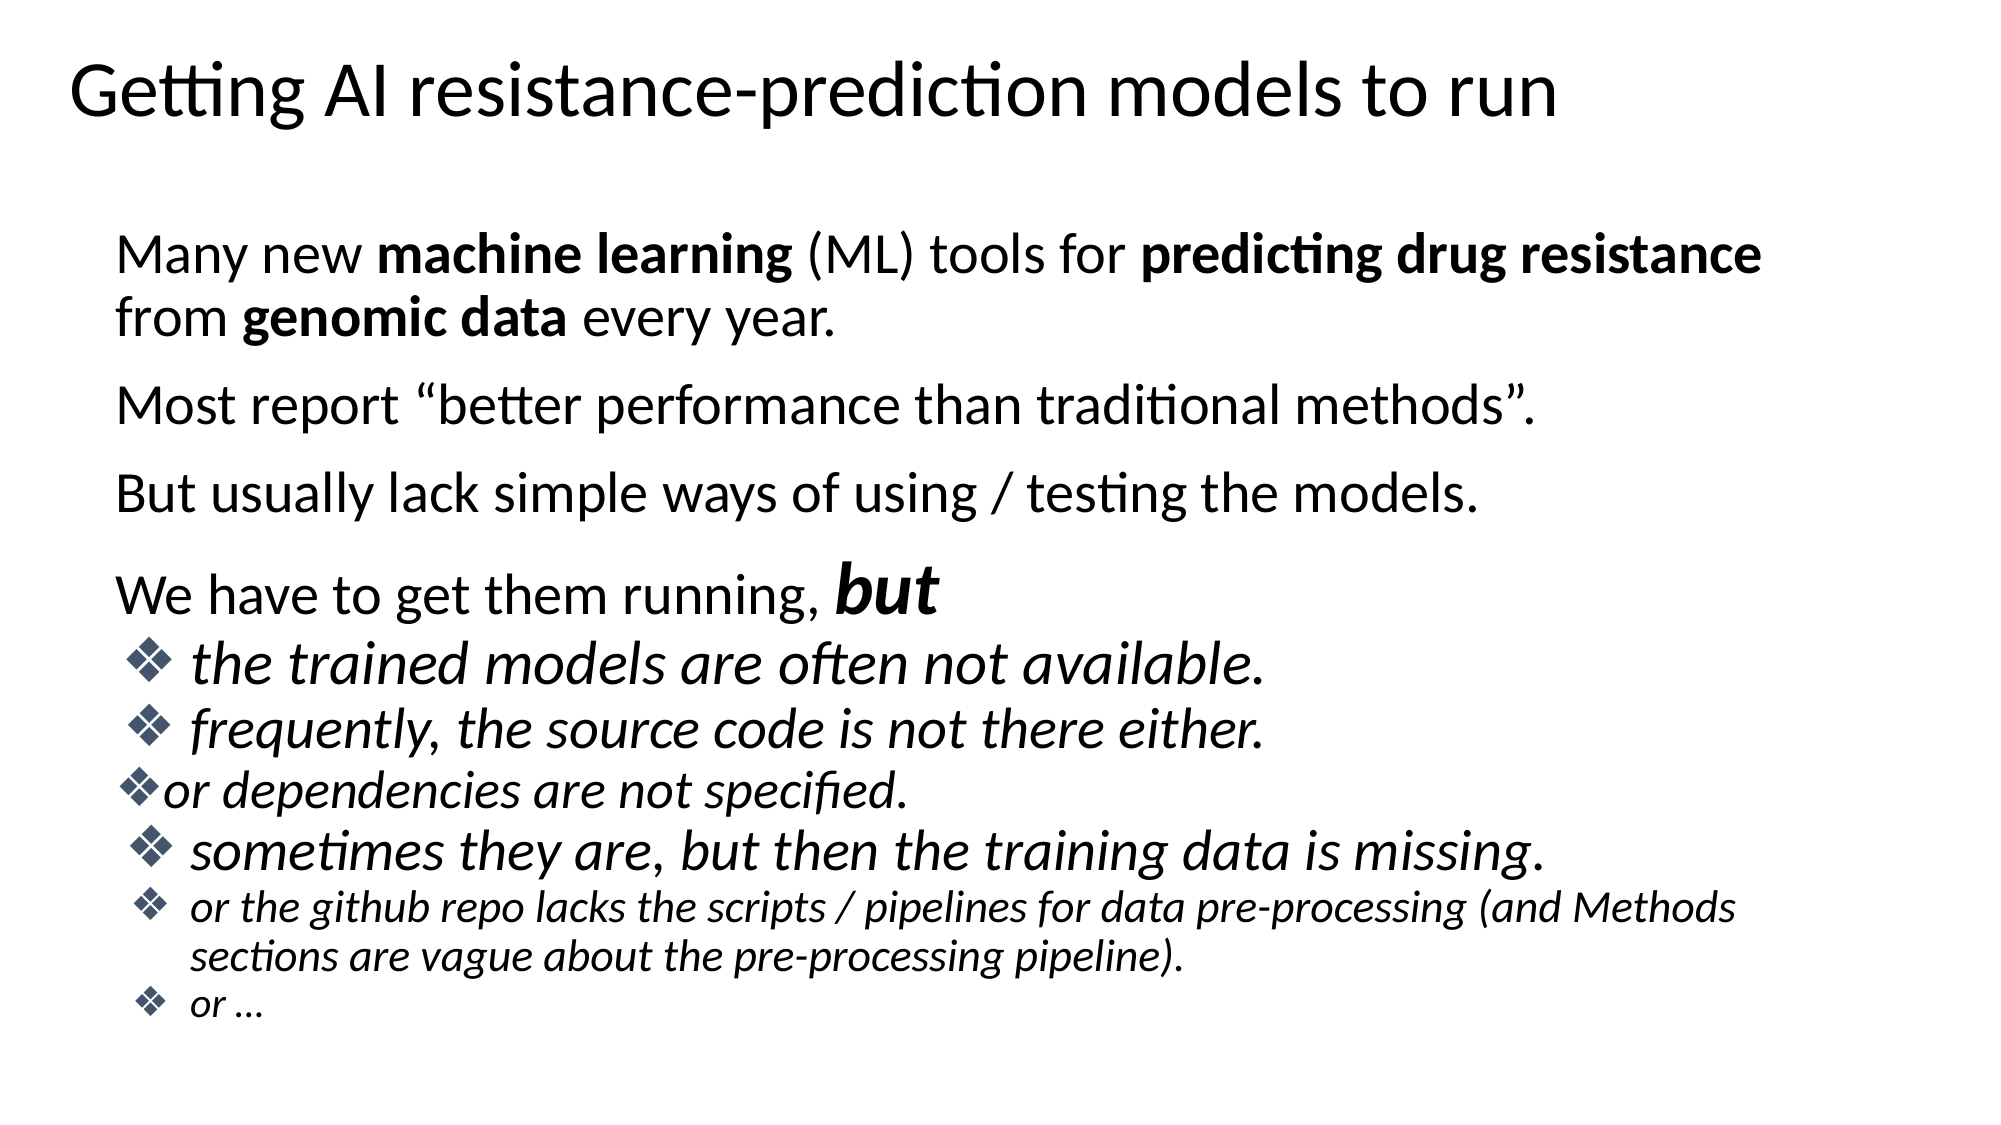

# Getting AI resistance-prediction models to run
Many new machine learning (ML) tools for predicting drug resistance from genomic data every year.
Most report “better performance than traditional methods”.
But usually lack simple ways of using / testing the models.
We have to get them running, but
the trained models are often not available.
frequently, the source code is not there either.
or dependencies are not specified.
sometimes they are, but then the training data is missing.
or the github repo lacks the scripts / pipelines for data pre-processing (and Methods sections are vague about the pre-processing pipeline).
or …